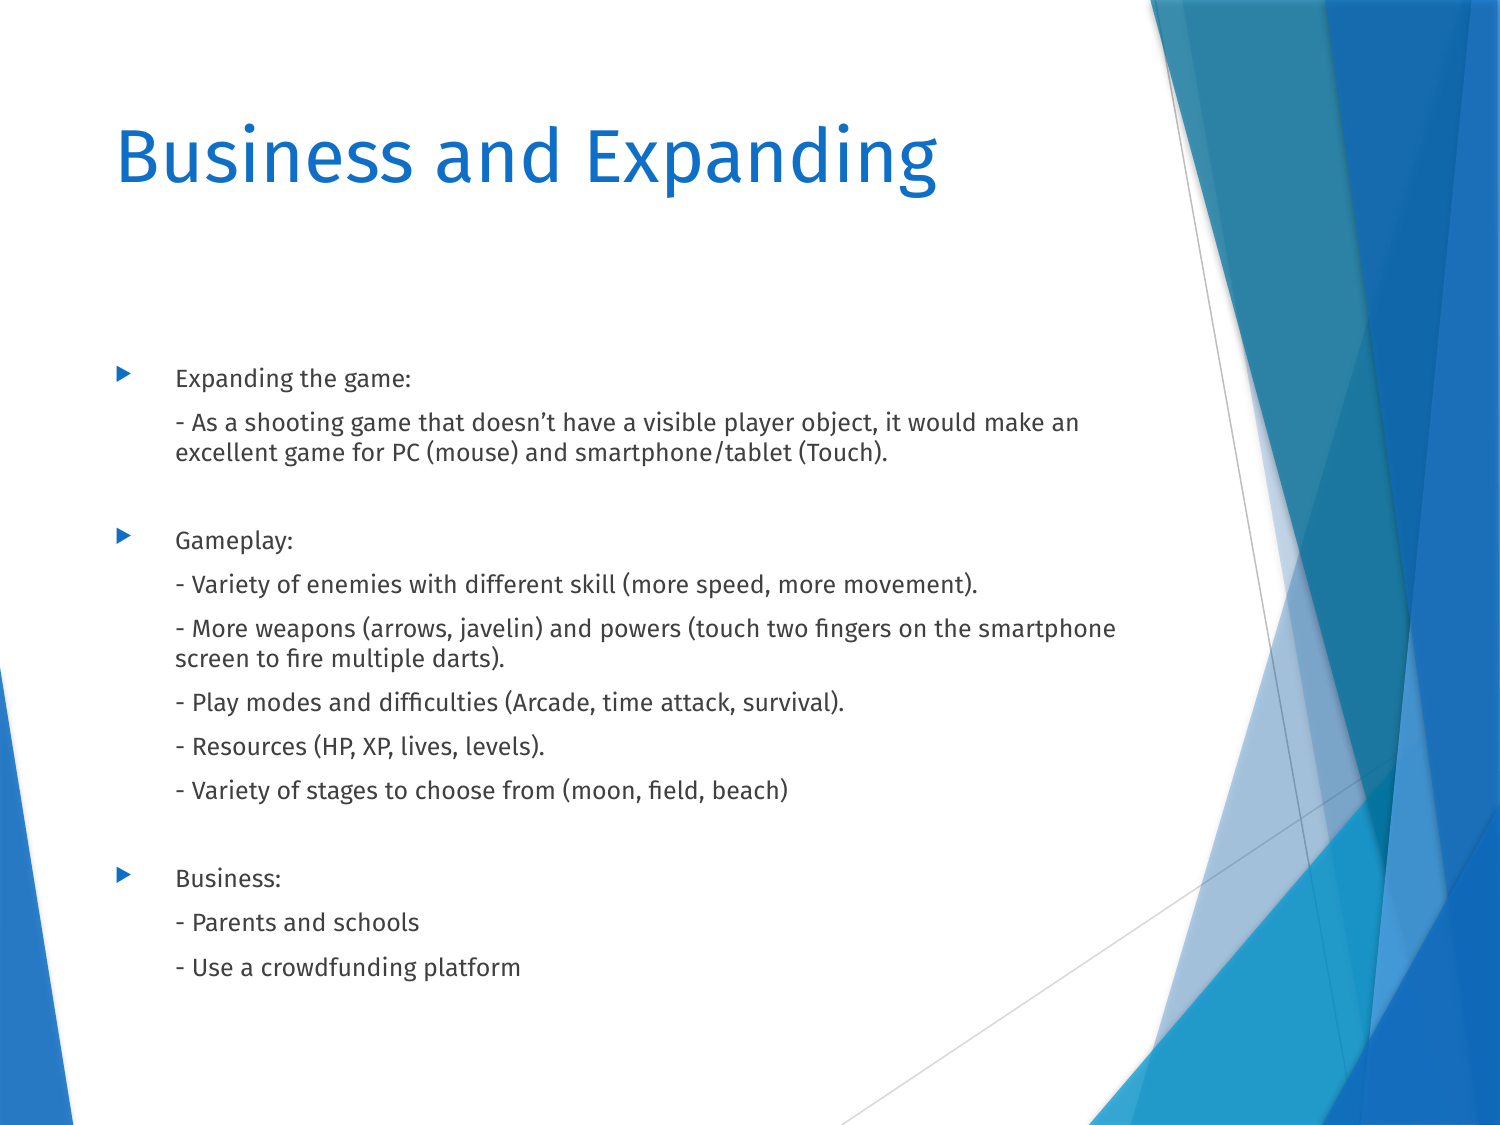

# Business and Expanding
Expanding the game:
	- As a shooting game that doesn’t have a visible player object, it would make an excellent game for PC (mouse) and smartphone/tablet (Touch).

Gameplay:
	- Variety of enemies with different skill (more speed, more movement).
	- More weapons (arrows, javelin) and powers (touch two fingers on the smartphone screen to fire multiple darts).
	- Play modes and difficulties (Arcade, time attack, survival).
	- Resources (HP, XP, lives, levels).
	- Variety of stages to choose from (moon, field, beach)

Business:
	- Parents and schools
	- Use a crowdfunding platform